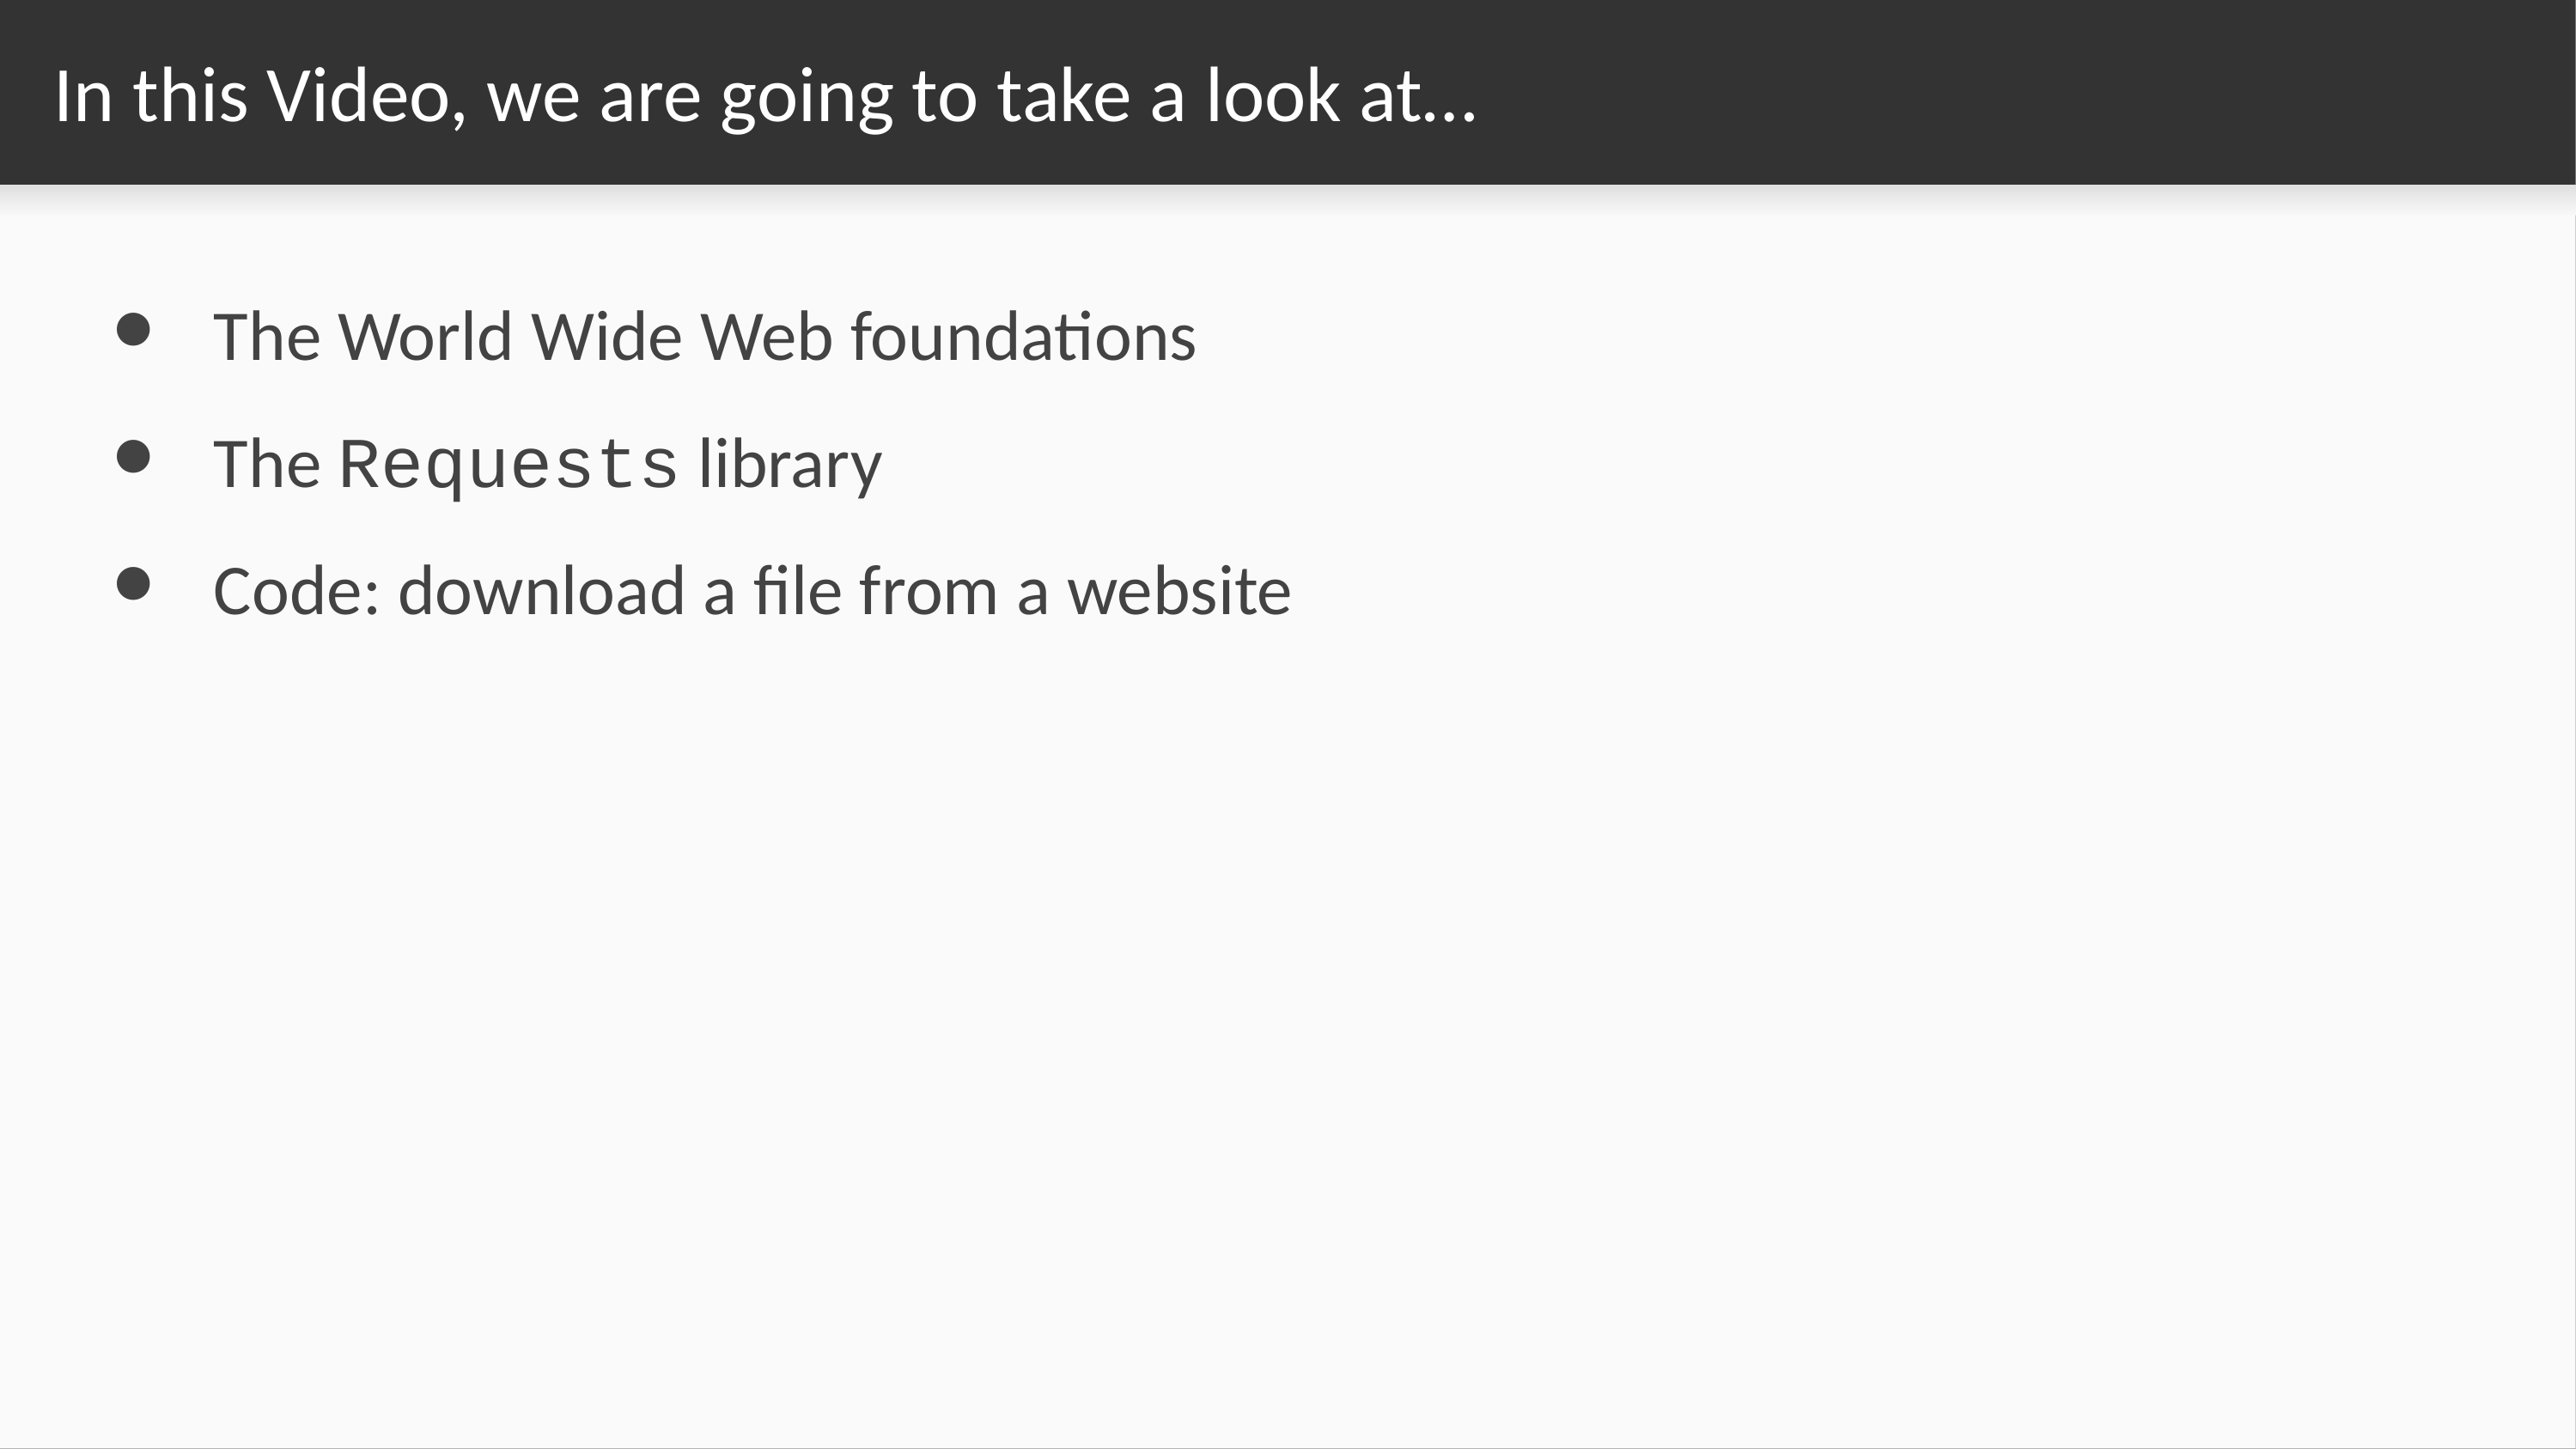

# In this Video, we are going to take a look at…
The World Wide Web foundations
The Requests library
Code: download a file from a website